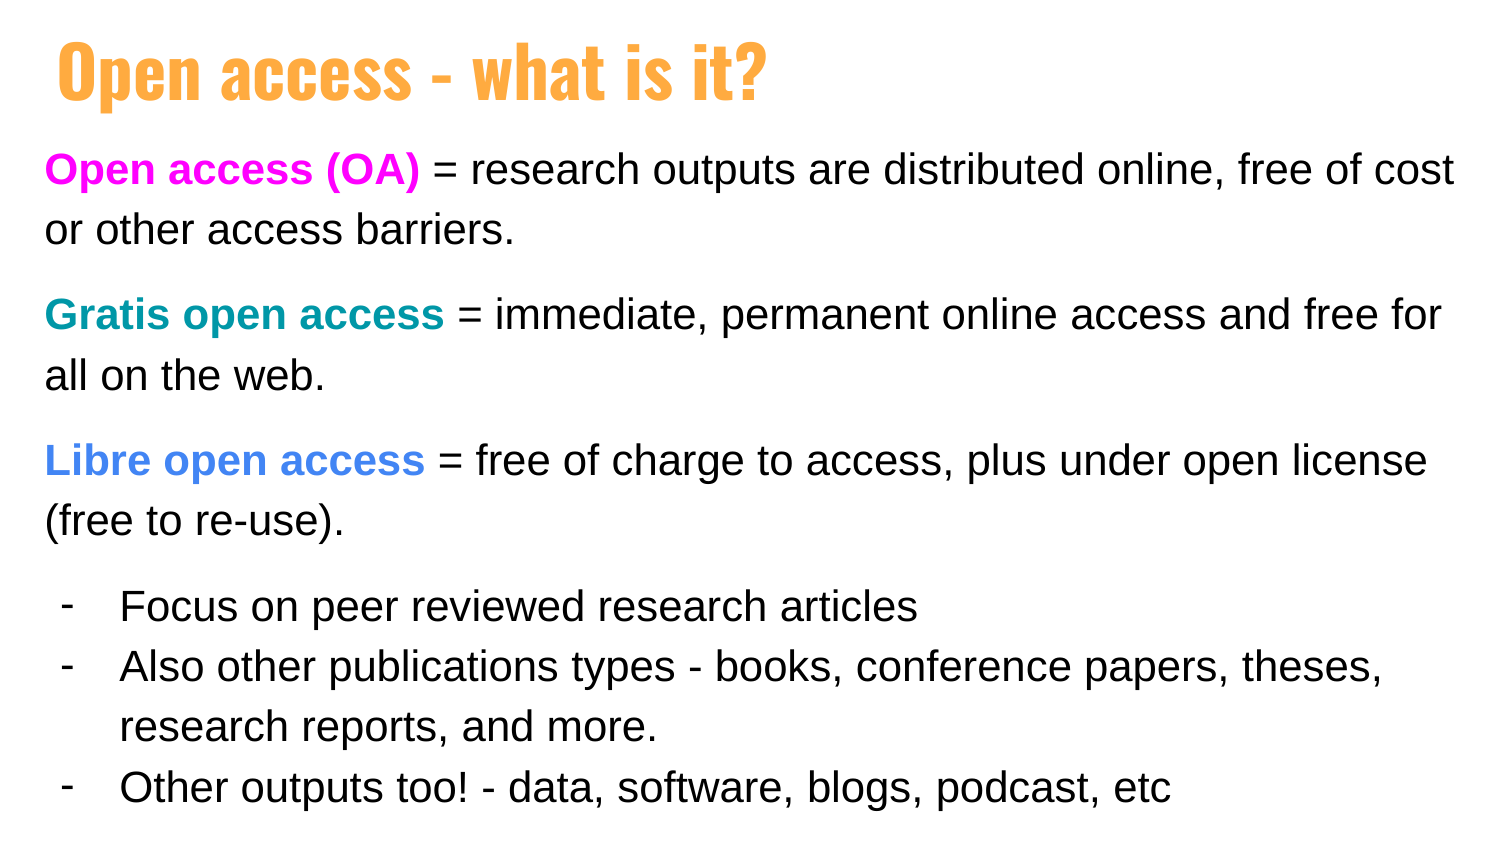

Open access - what is it?
Open access (OA) = research outputs are distributed online, free of cost or other access barriers.
Gratis open access = immediate, permanent online access and free for all on the web.
Libre open access = free of charge to access, plus under open license (free to re-use).
Focus on peer reviewed research articles
Also other publications types - books, conference papers, theses, research reports, and more.
Other outputs too! - data, software, blogs, podcast, etc